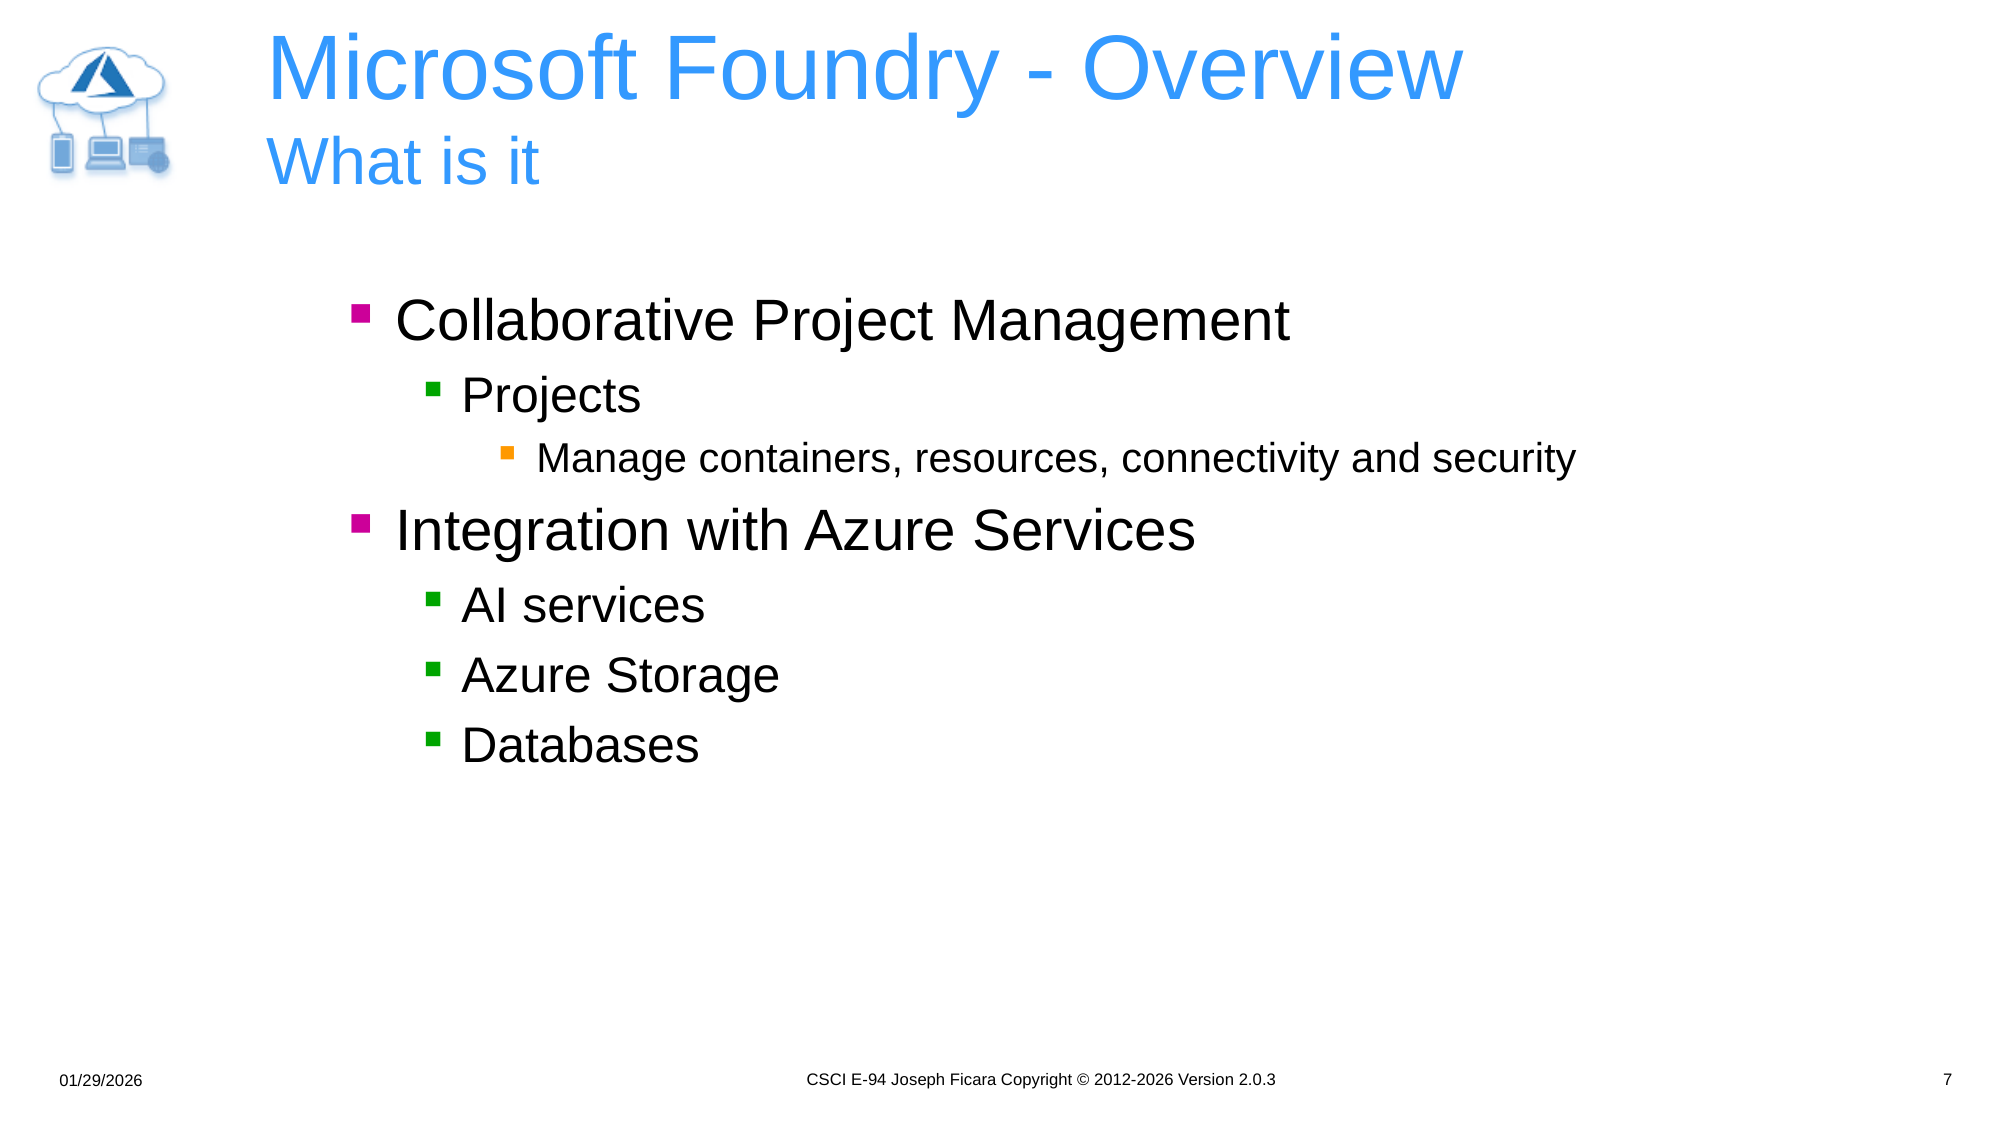

# Microsoft Foundry - Overview What is it
Collaborative Project Management
Projects
Manage containers, resources, connectivity and security
Integration with Azure Services
AI services
Azure Storage
Databases
CSCI E-94 Joseph Ficara Copyright © 2012-2026 Version 2.0.3
7
01/29/2026